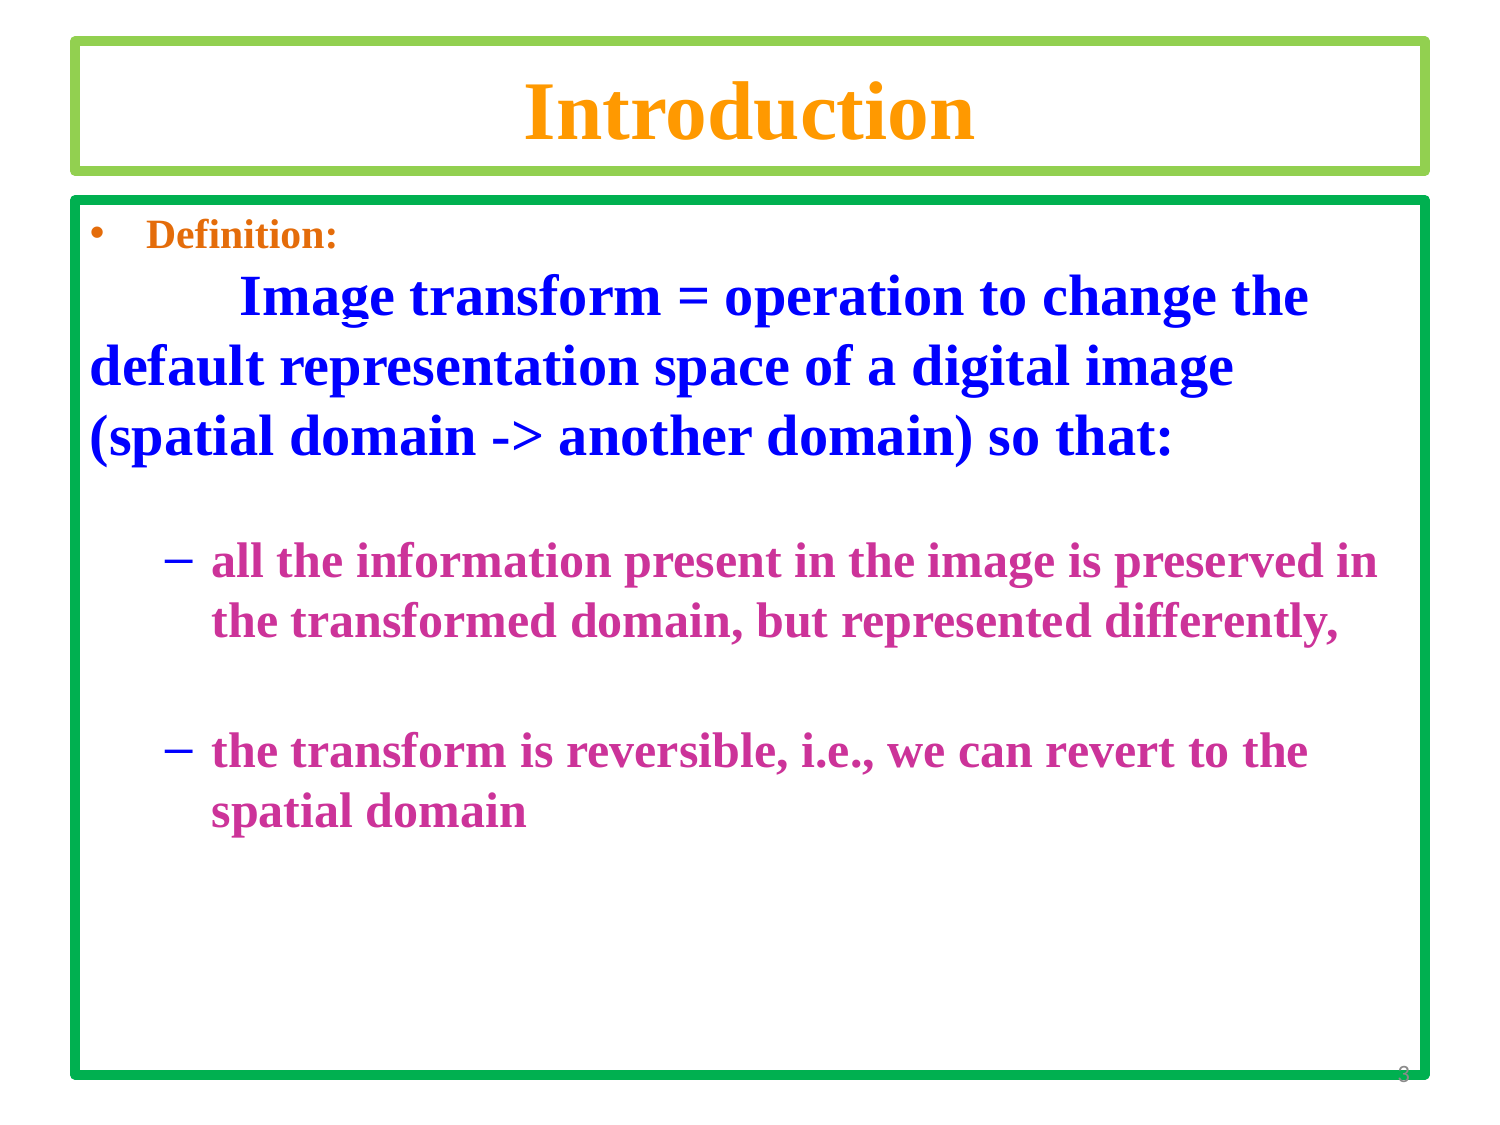

Introduction
Definition:
	Image transform = operation to change the default representation space of a digital image (spatial domain -> another domain) so that:

all the information present in the image is preserved in the transformed domain, but represented differently,

the transform is reversible, i.e., we can revert to the spatial domain

3